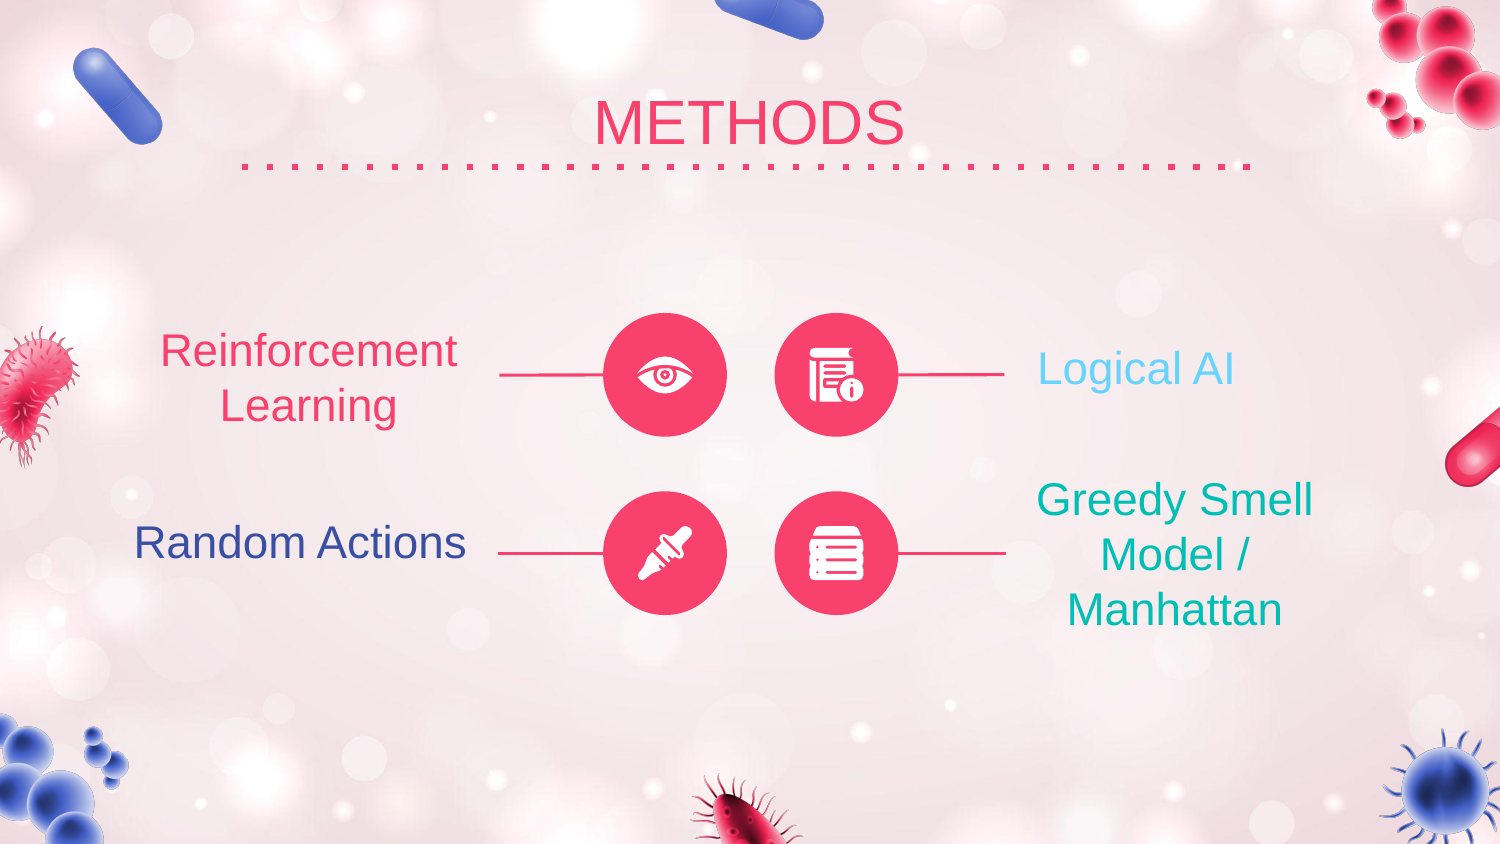

# METHODS
Reinforcement Learning

Logical AI

Random Actions
Greedy Smell Model / Manhattan